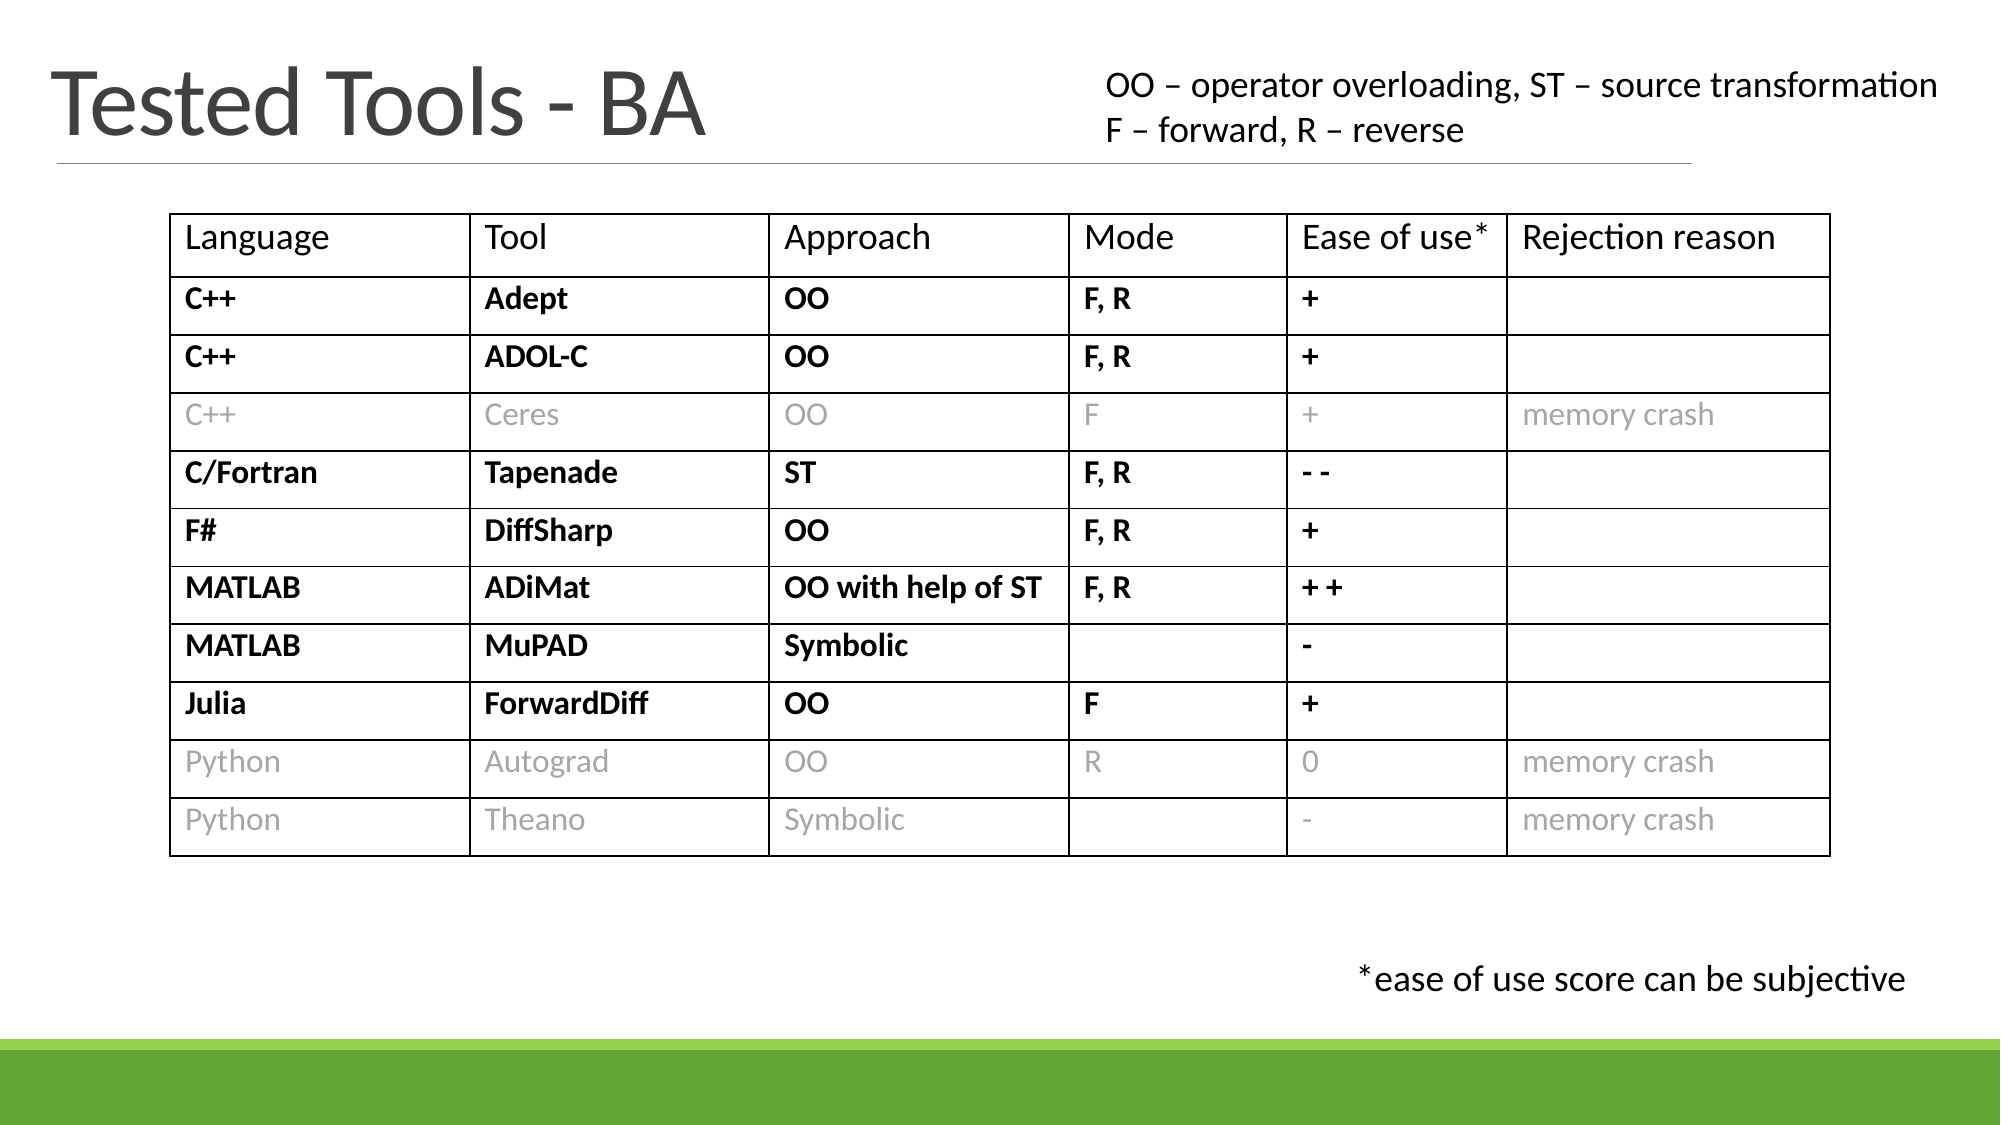

# Tested Tools - BA
OO – operator overloading, ST – source transformation
F – forward, R – reverse
| Language | Tool | Approach | Mode | Ease of use\* | Rejection reason |
| --- | --- | --- | --- | --- | --- |
| C++ | Adept | OO | F, R | + |  |
| C++ | ADOL-C | OO | F, R | + |  |
| C++ | Ceres | OO | F | + | memory crash |
| C/Fortran | Tapenade | ST | F, R | - - |  |
| F# | DiffSharp | OO | F, R | + |  |
| MATLAB | ADiMat | OO with help of ST | F, R | + + |  |
| MATLAB | MuPAD | Symbolic |  | - |  |
| Julia | ForwardDiff | OO | F | + |  |
| Python | Autograd | OO | R | 0 | memory crash |
| Python | Theano | Symbolic |  | - | memory crash |
*ease of use score can be subjective